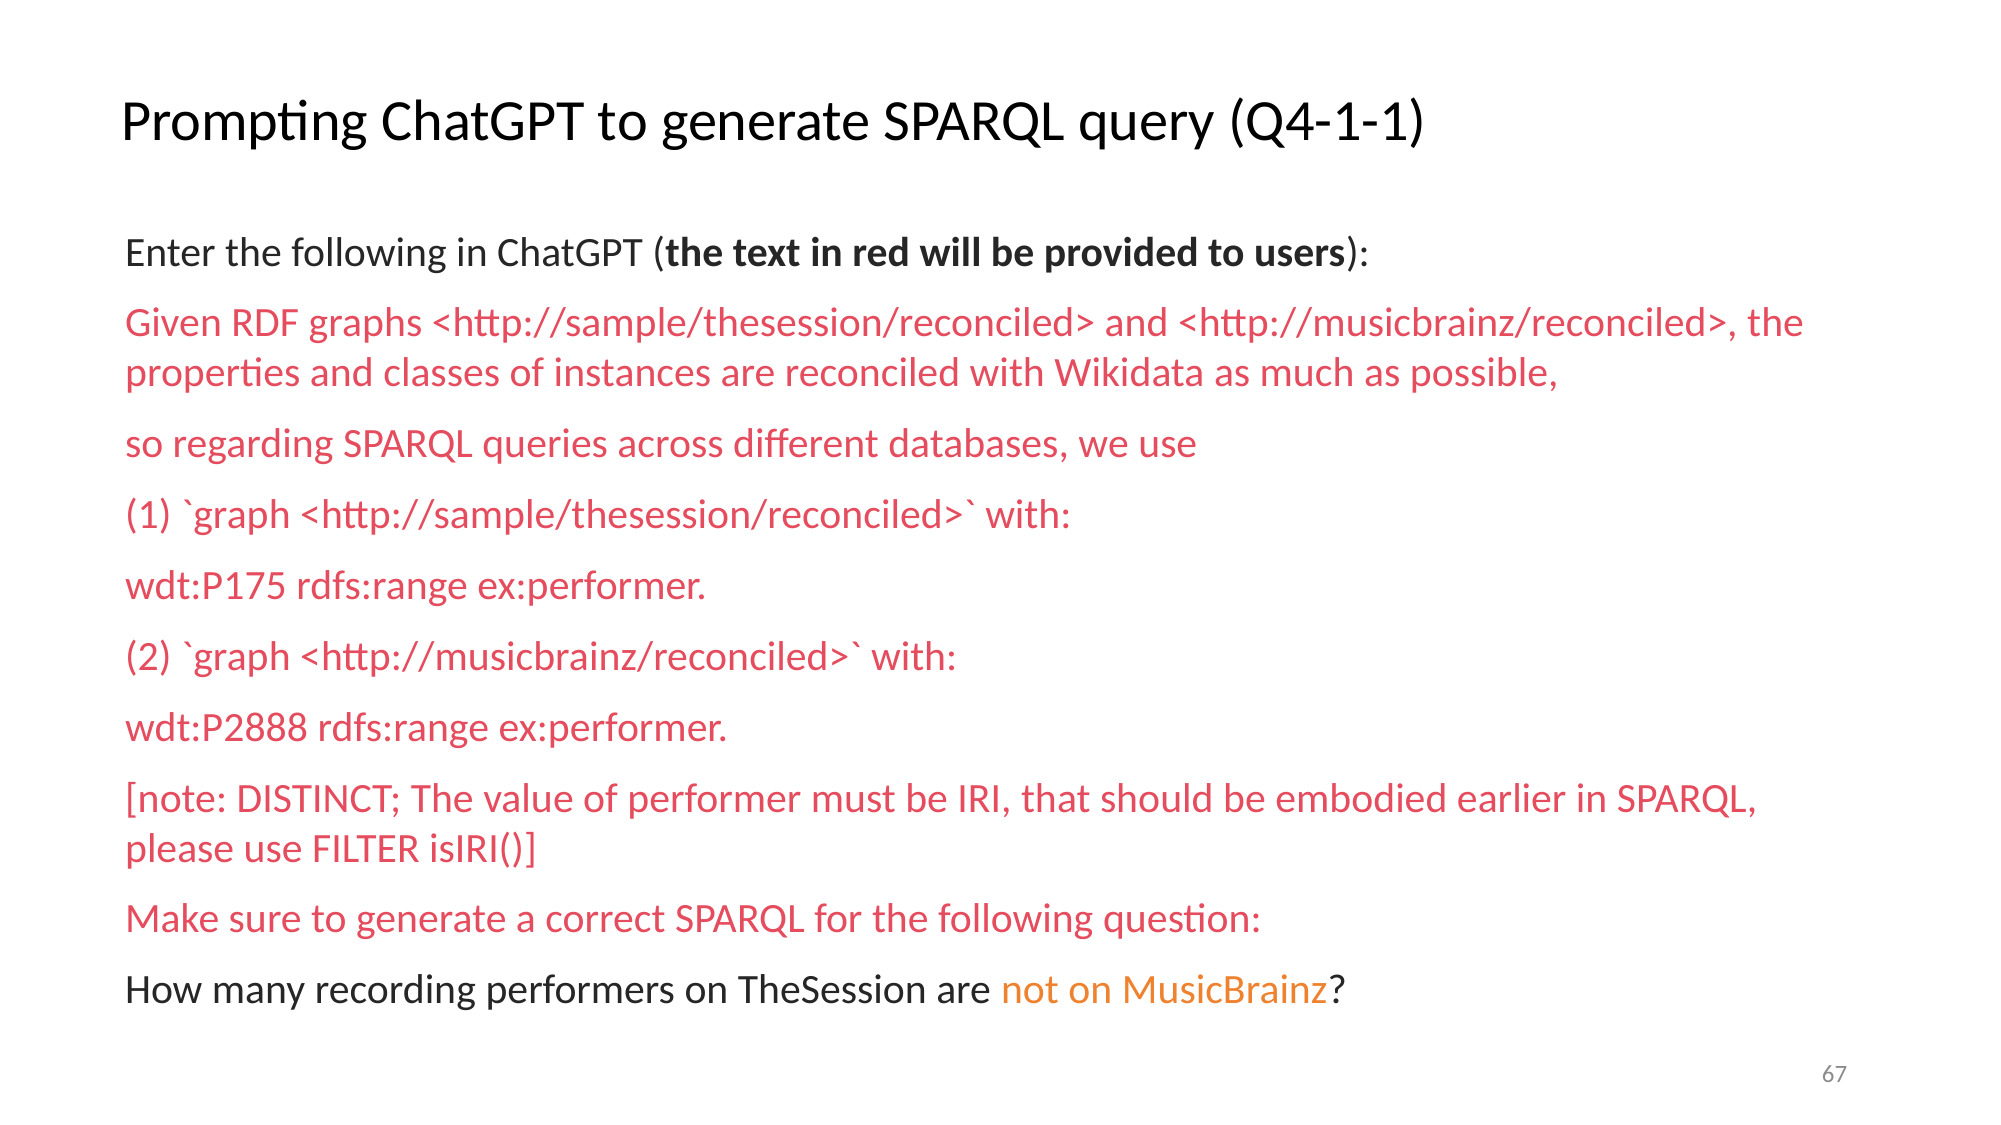

# Prompting ChatGPT to generate SPARQL query (Q4-1-1)
Enter the following in ChatGPT (the text in red will be provided to users):
Given RDF graphs <http://sample/thesession/reconciled> and <http://musicbrainz/reconciled>, the properties and classes of instances are reconciled with Wikidata as much as possible,
so regarding SPARQL queries across different databases, we use
(1) `graph <http://sample/thesession/reconciled>` with:
wdt:P175 rdfs:range ex:performer.
(2) `graph <http://musicbrainz/reconciled>` with:
wdt:P2888 rdfs:range ex:performer.
[note: DISTINCT; The value of performer must be IRI, that should be embodied earlier in SPARQL, please use FILTER isIRI()]
Make sure to generate a correct SPARQL for the following question:
How many recording performers on TheSession are not on MusicBrainz?
67